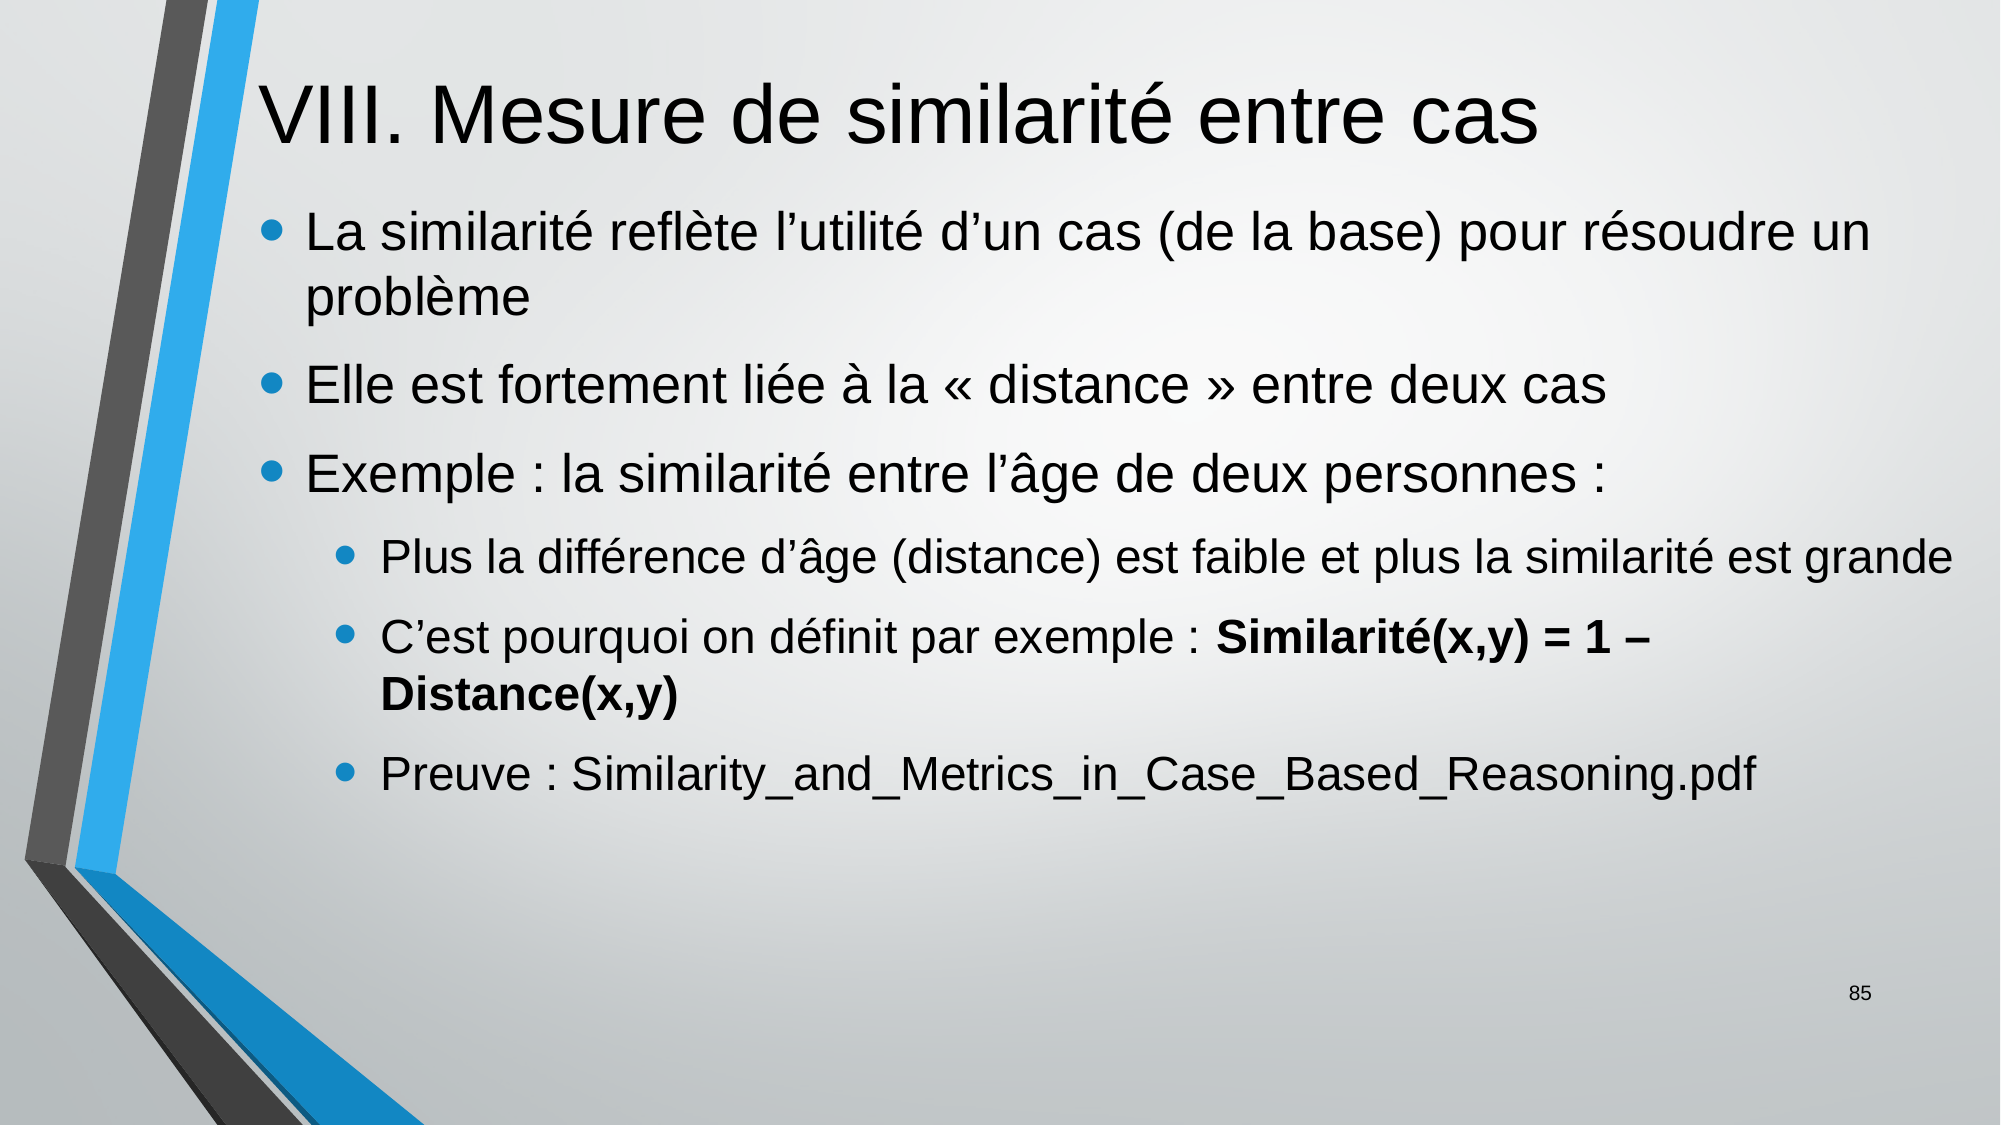

# VIII. Mesure de similarité entre cas
La similarité reflète l’utilité d’un cas (de la base) pour résoudre un problème
Elle est fortement liée à la « distance » entre deux cas
Exemple : la similarité entre l’âge de deux personnes :
Plus la différence d’âge (distance) est faible et plus la similarité est grande
C’est pourquoi on définit par exemple : Similarité(x,y) = 1 – Distance(x,y)
Preuve : Similarity_and_Metrics_in_Case_Based_Reasoning.pdf

85